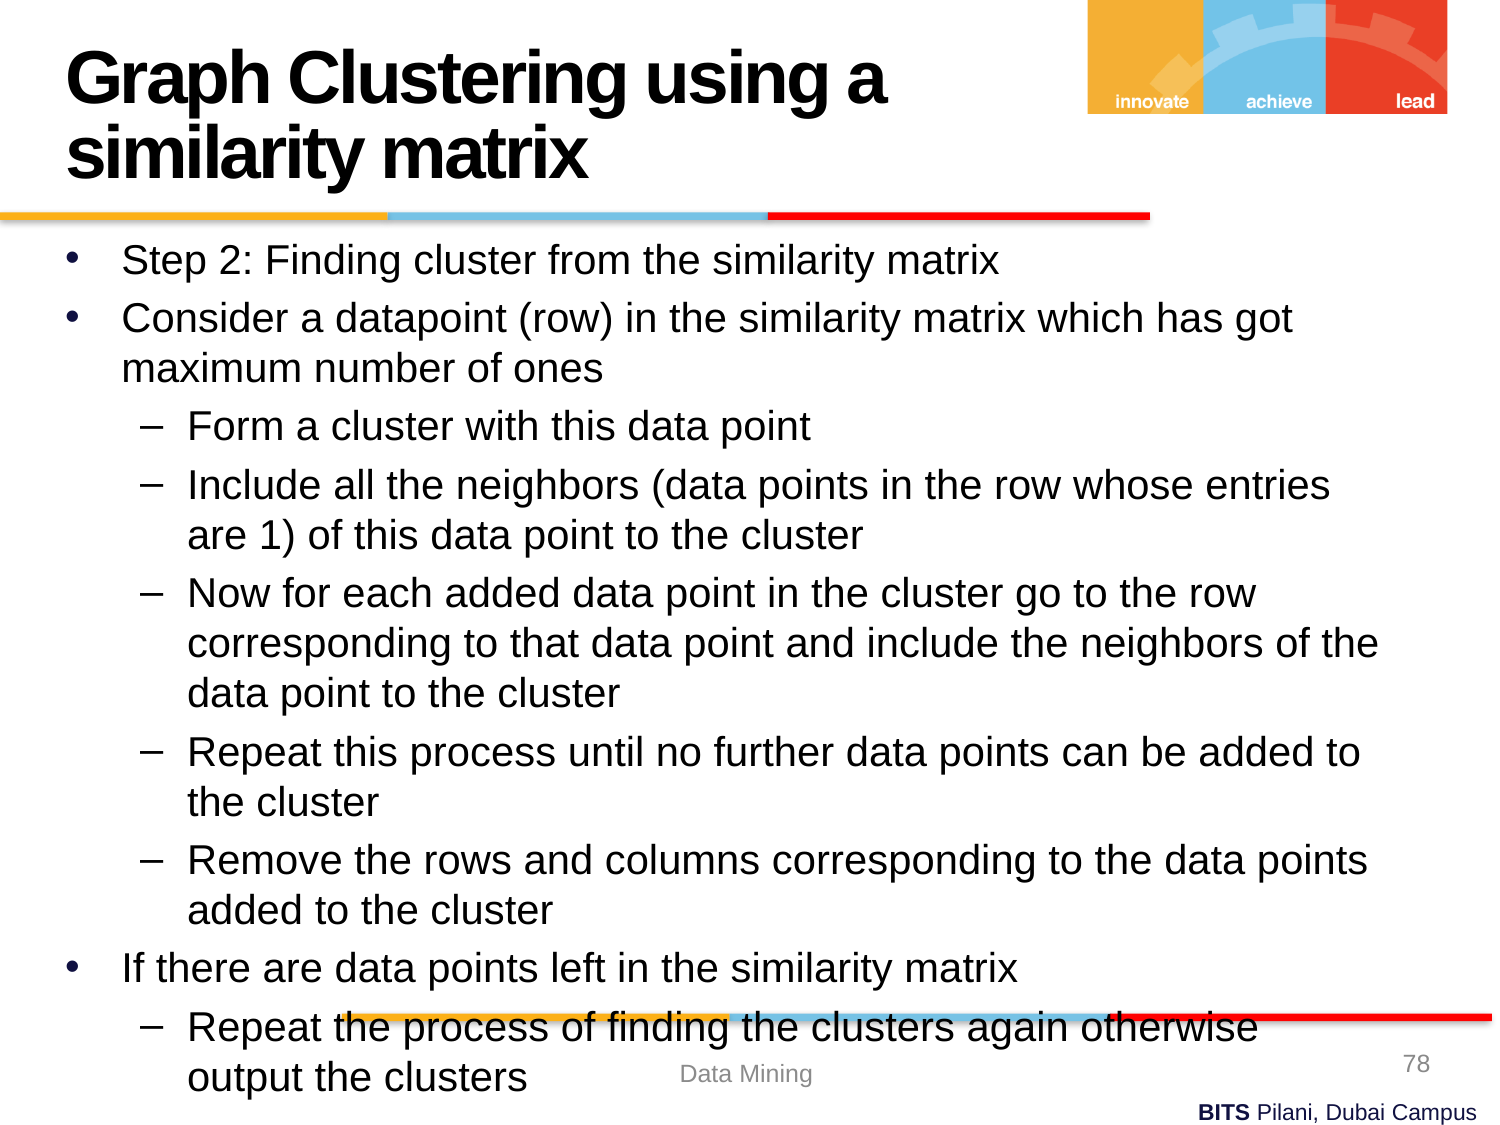

Graph Clustering using a similarity matrix
Step 2: Finding cluster from the similarity matrix
Consider a datapoint (row) in the similarity matrix which has got maximum number of ones
Form a cluster with this data point
Include all the neighbors (data points in the row whose entries are 1) of this data point to the cluster
Now for each added data point in the cluster go to the row corresponding to that data point and include the neighbors of the data point to the cluster
Repeat this process until no further data points can be added to the cluster
Remove the rows and columns corresponding to the data points added to the cluster
If there are data points left in the similarity matrix
Repeat the process of finding the clusters again otherwise output the clusters
78
Data Mining